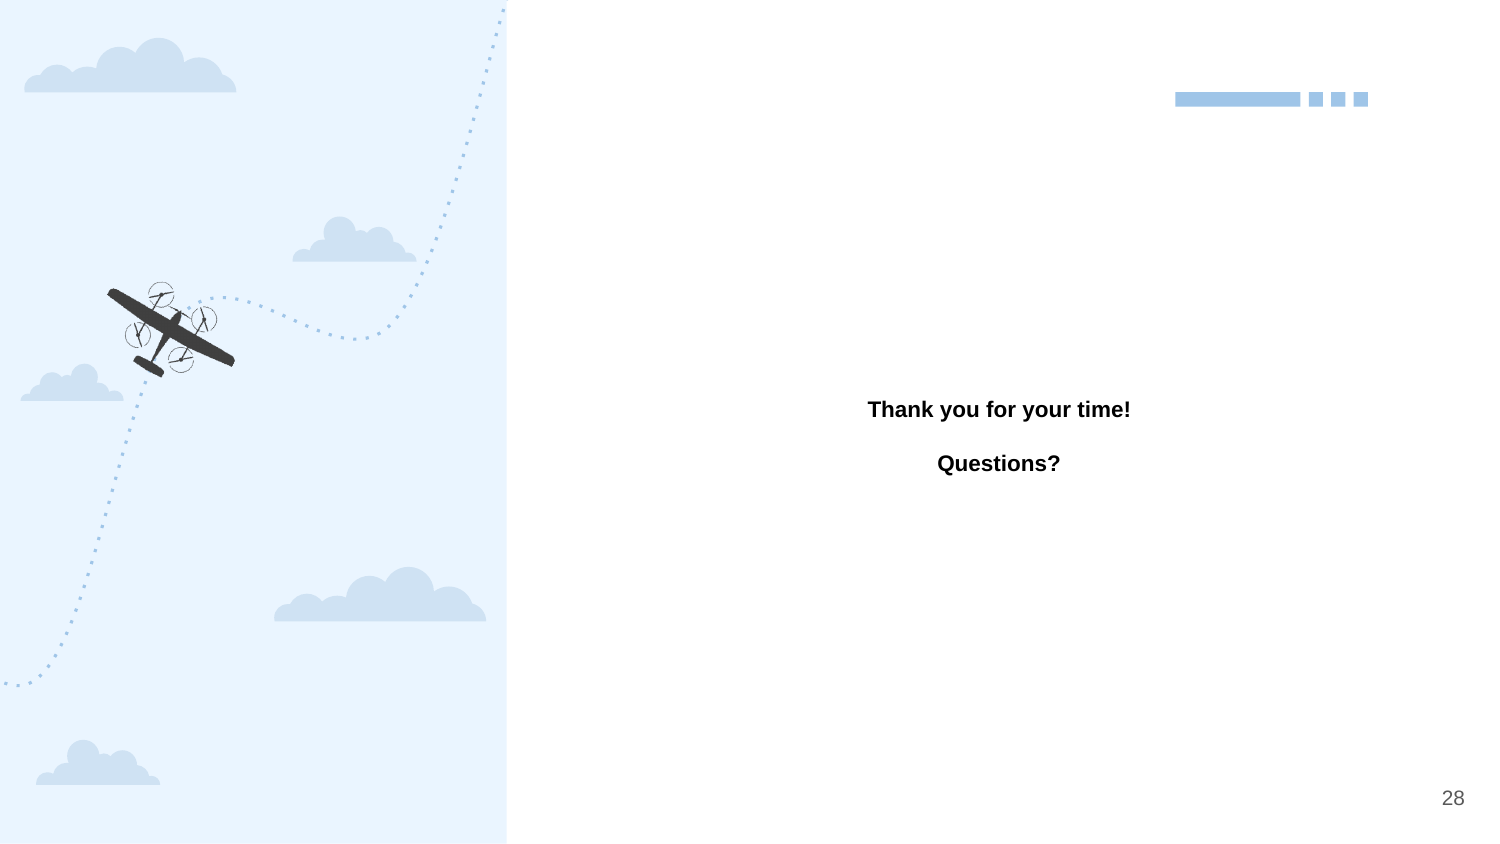

# Thank you for your time!

Questions?

28